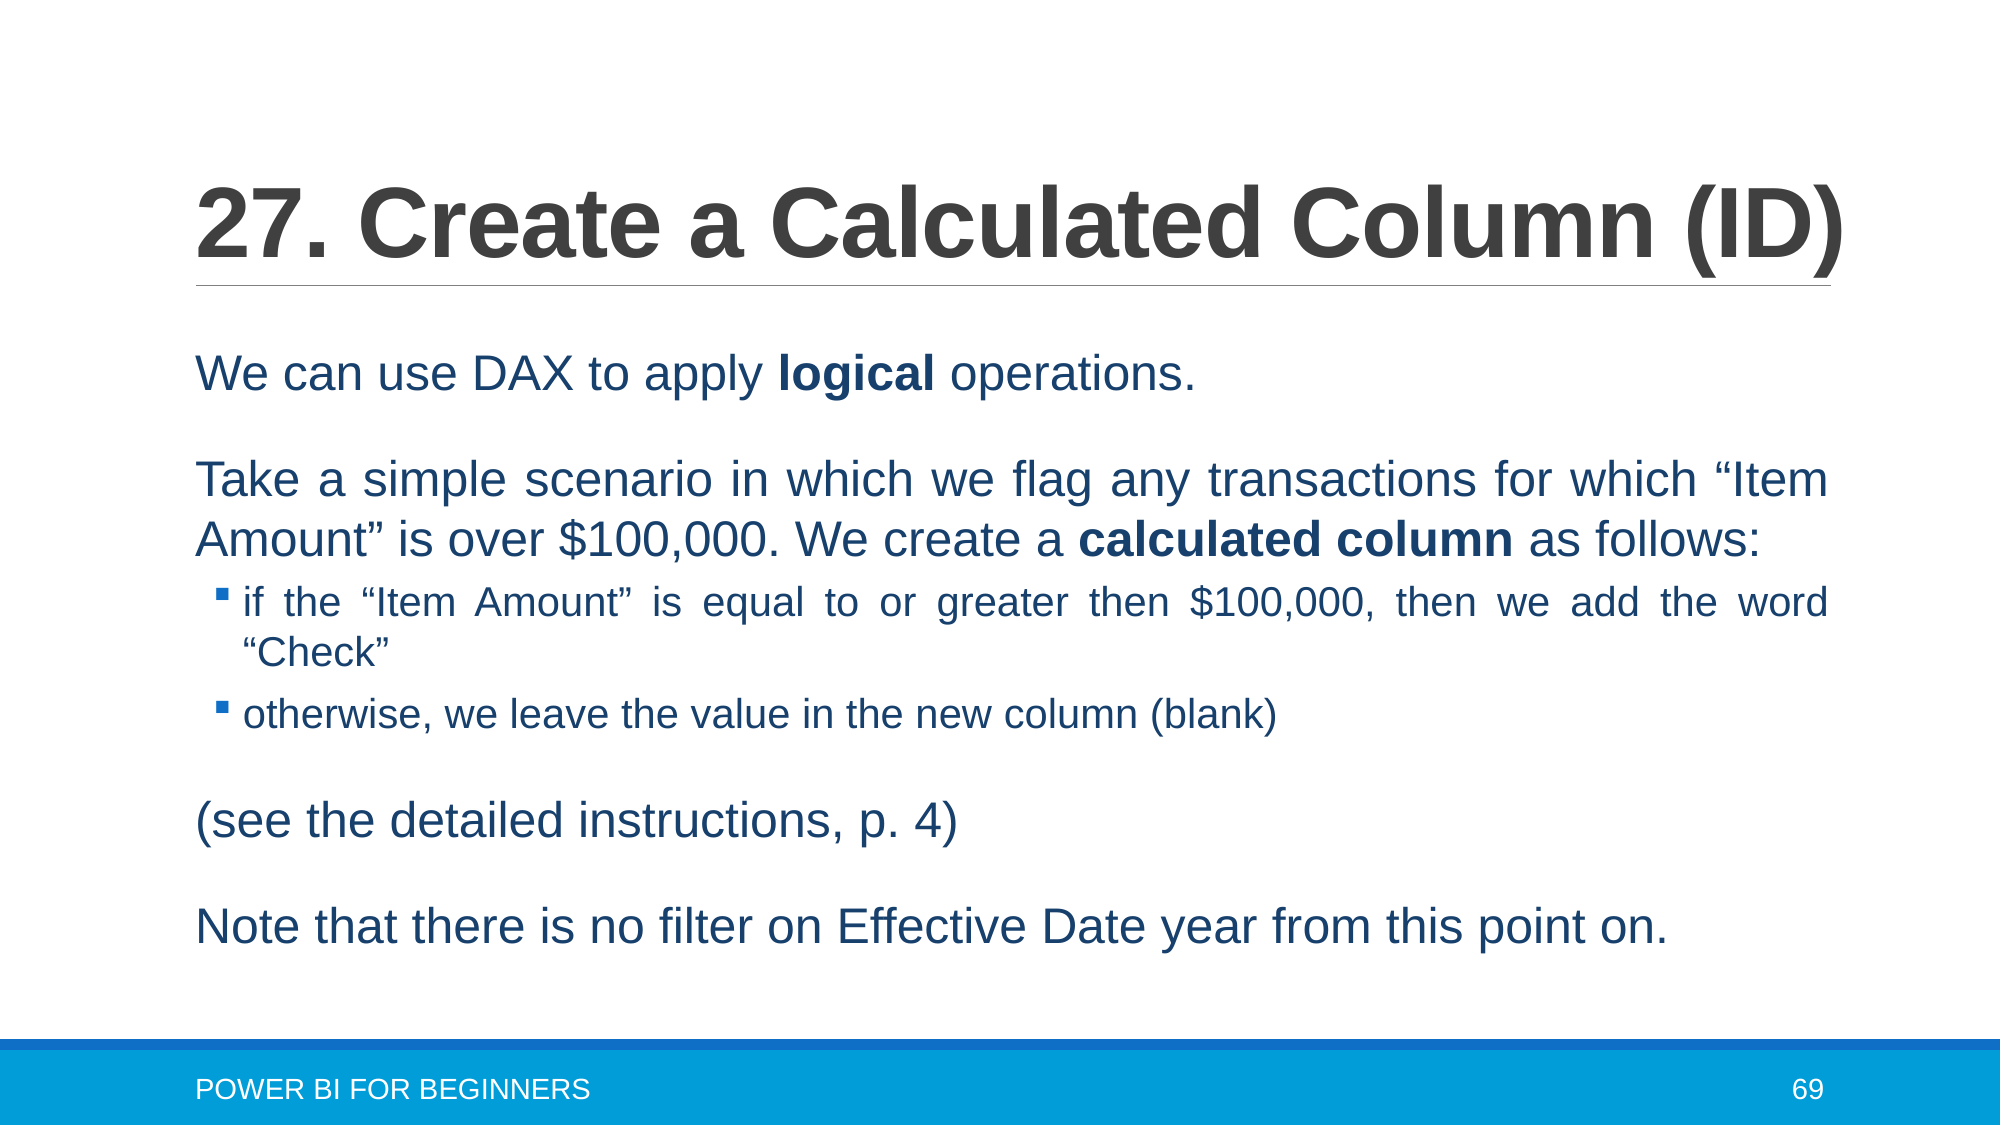

# 27. Create a Calculated Column (ID)
We can use DAX to apply logical operations.
Take a simple scenario in which we flag any transactions for which “Item Amount” is over $100,000. We create a calculated column as follows:
if the “Item Amount” is equal to or greater then $100,000, then we add the word “Check”
otherwise, we leave the value in the new column (blank)
(see the detailed instructions, p. 4)
Note that there is no filter on Effective Date year from this point on.
POWER BI FOR BEGINNERS
69